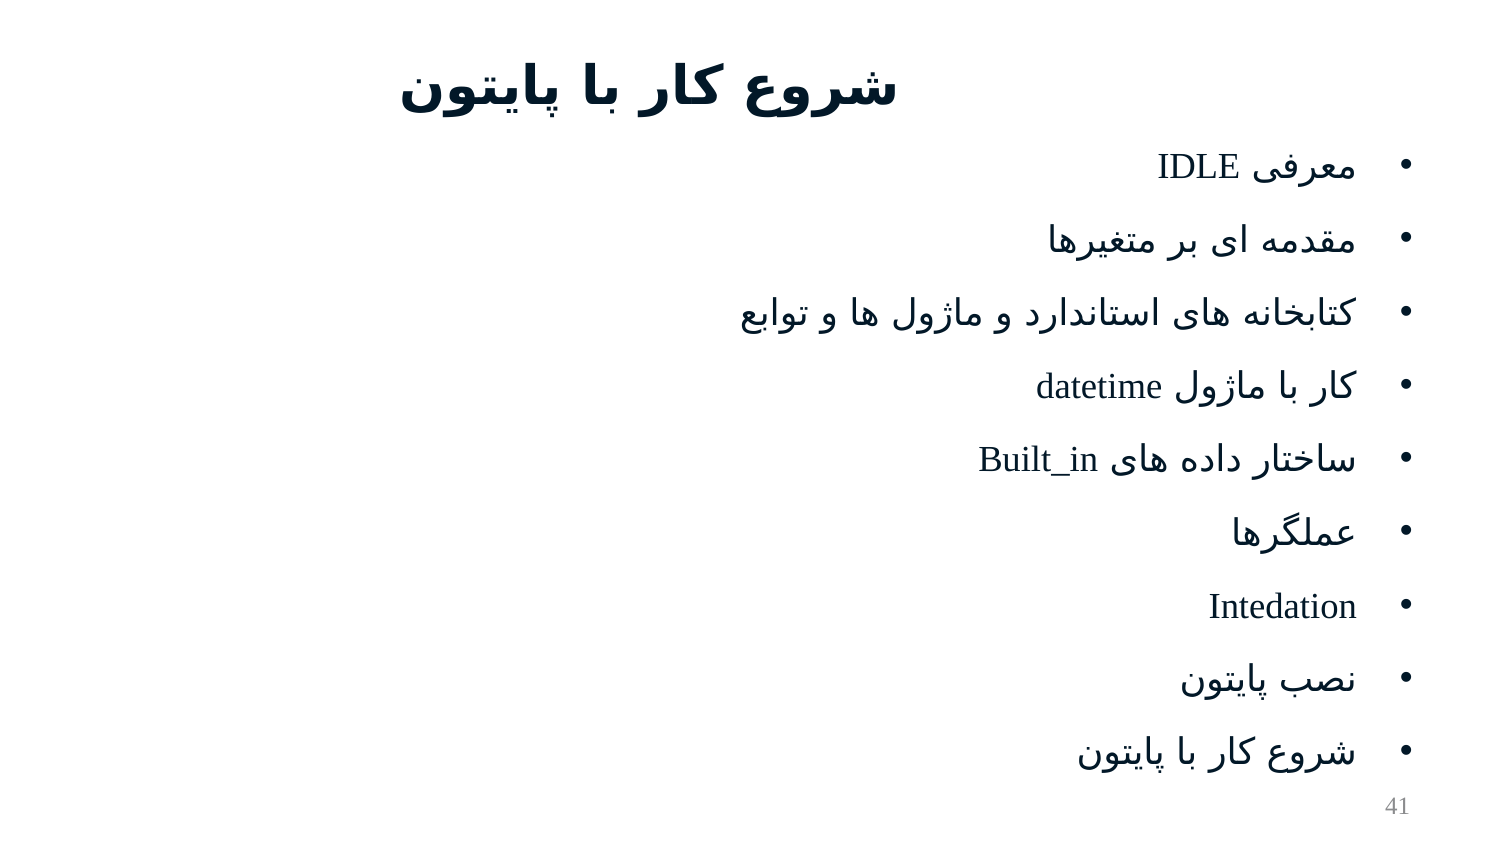

# شروع کار با پایتون
معرفی IDLE
مقدمه ای بر متغیرها
کتابخانه های استاندارد و ماژول ها و توابع
کار با ماژول datetime
ساختار داده های Built_in
عملگرها
Intedation
نصب پایتون
شروع کار با پایتون
41